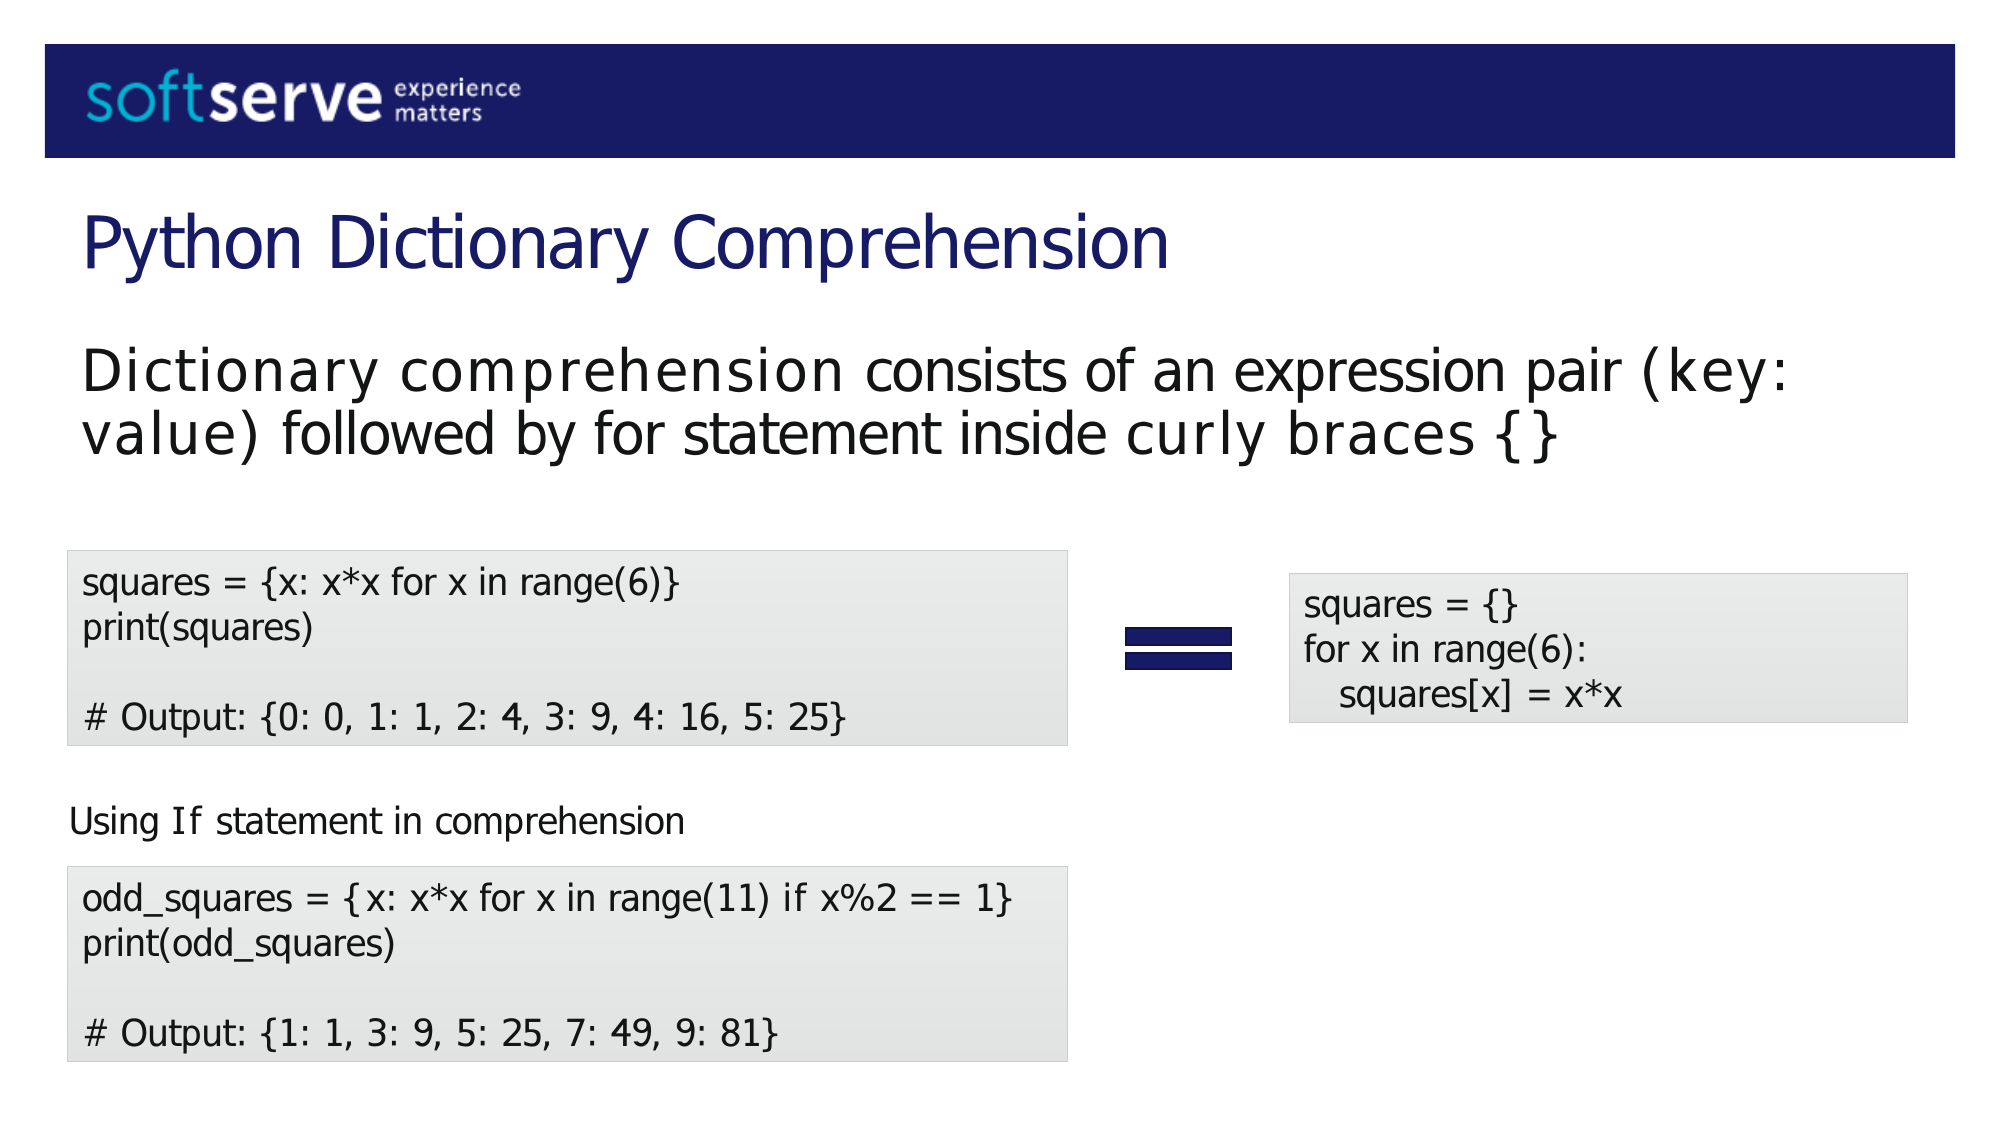

# Python Dictionary Comprehension
Dictionary comprehension consists of an expression pair (key: value) followed by for statement inside curly braces {}
squares = {x: x*x for x in range(6)}
print(squares)

# Output: {0: 0, 1: 1, 2: 4, 3: 9, 4: 16, 5: 25}
squares = {}
for x in range(6):
   squares[x] = x*x

Using If statement in comprehension
odd_squares = {x: x*x for x in range(11) if x%2 == 1}
print(odd_squares)

# Output: {1: 1, 3: 9, 5: 25, 7: 49, 9: 81}